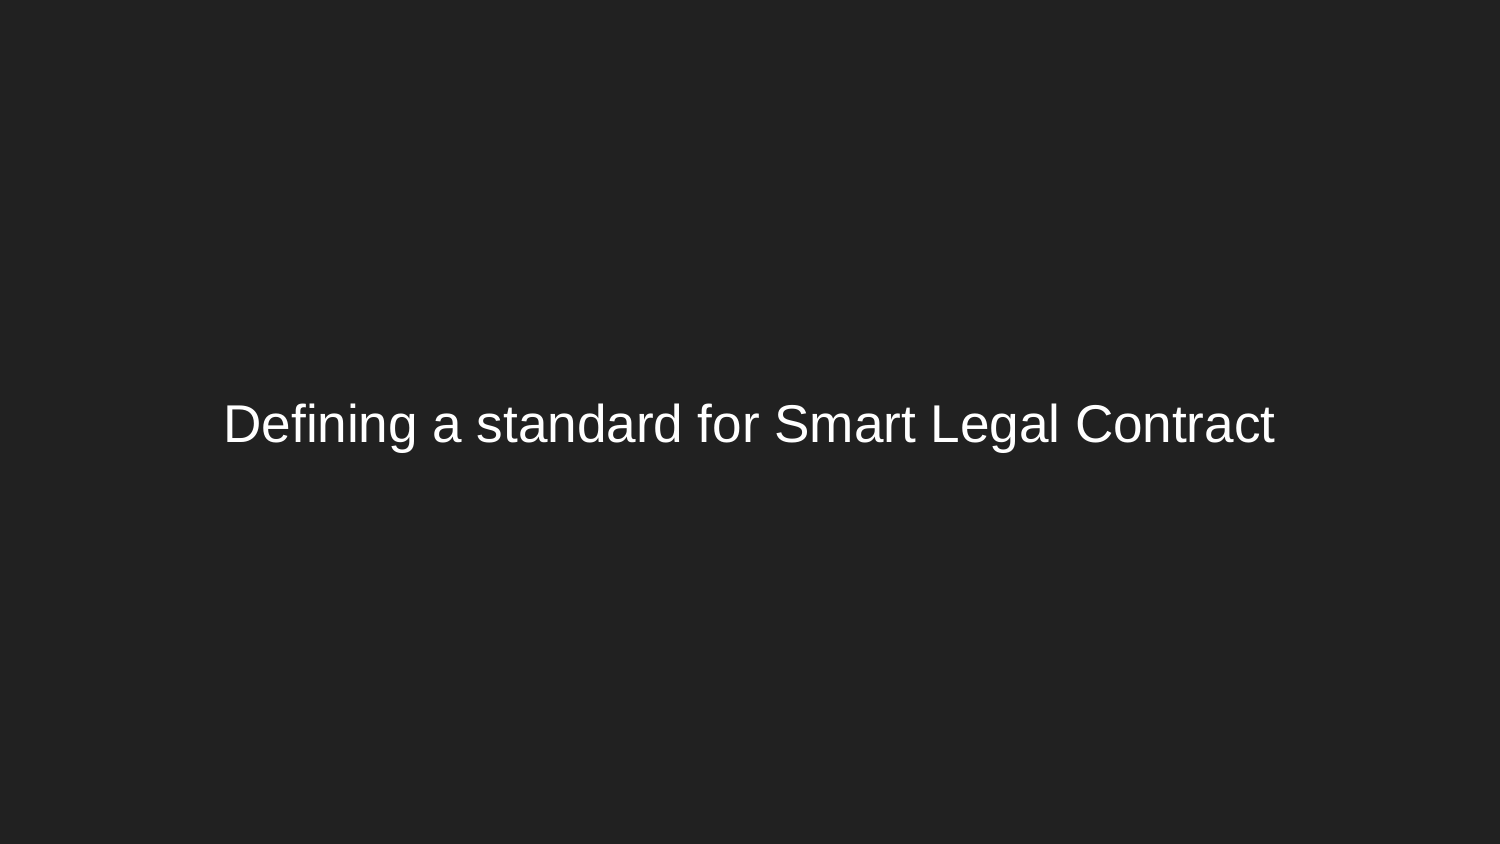

# Defining a standard for Smart Legal Contract